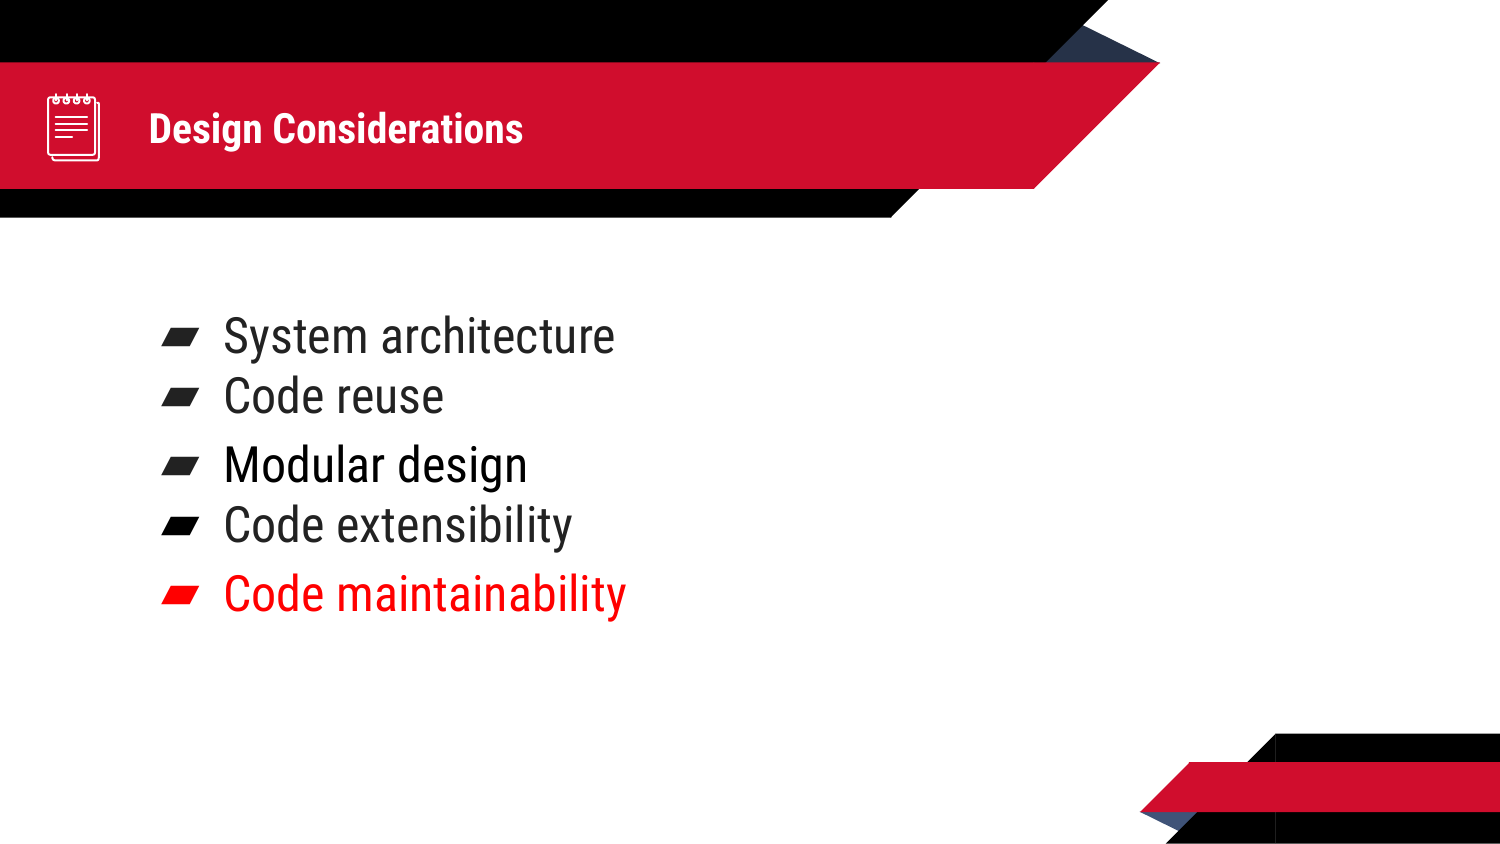

# Design Considerations

System architecture
Code reuse
Modular design
Code extensibility
Code maintainability